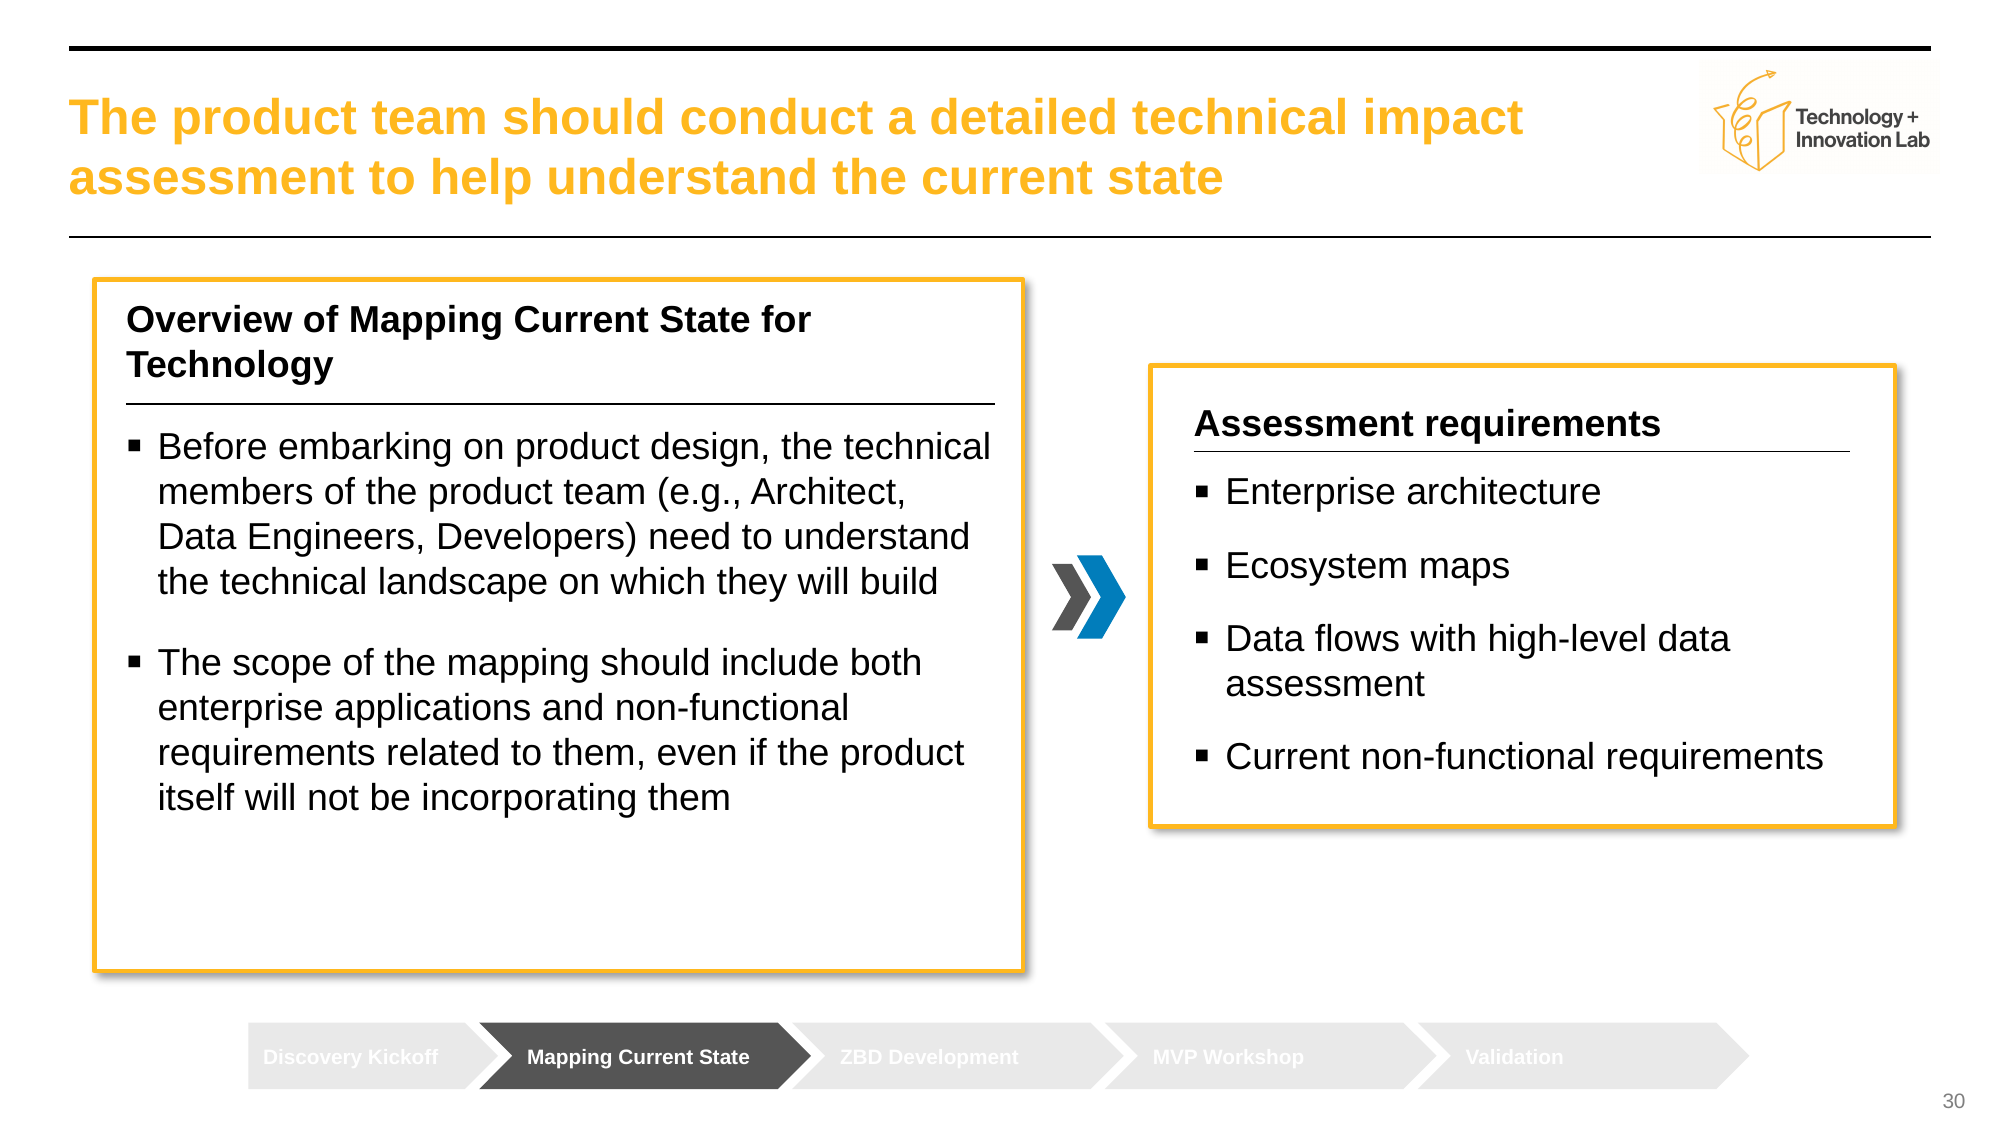

# The product team should conduct a detailed technical impact assessment to help understand the current state

Overview of Mapping Current State for Technology

Assessment requirements
Before embarking on product design, the technical members of the product team (e.g., Architect, Data Engineers, Developers) need to understand the technical landscape on which they will build
The scope of the mapping should include both enterprise applications and non-functional requirements related to them, even if the product itself will not be incorporating them
Enterprise architecture
Ecosystem maps
Data flows with high-level data assessment
Current non-functional requirements

Discovery Kickoff
Mapping Current State
ZBD Development
MVP Workshop
Validation